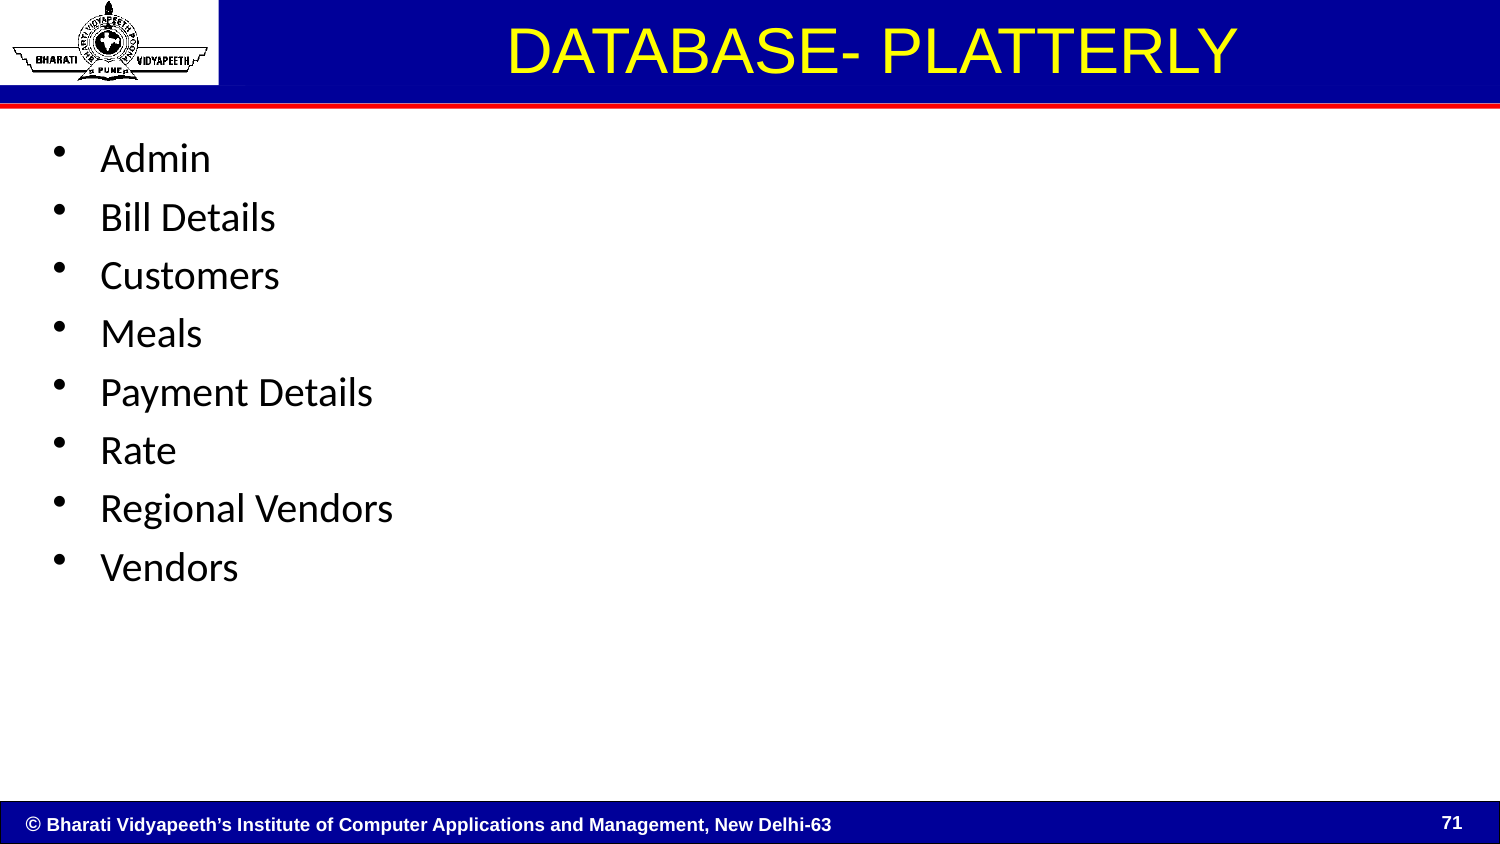

# DATABASE- PLATTERLY
Admin
Bill Details
Customers
Meals
Payment Details
Rate
Regional Vendors
Vendors